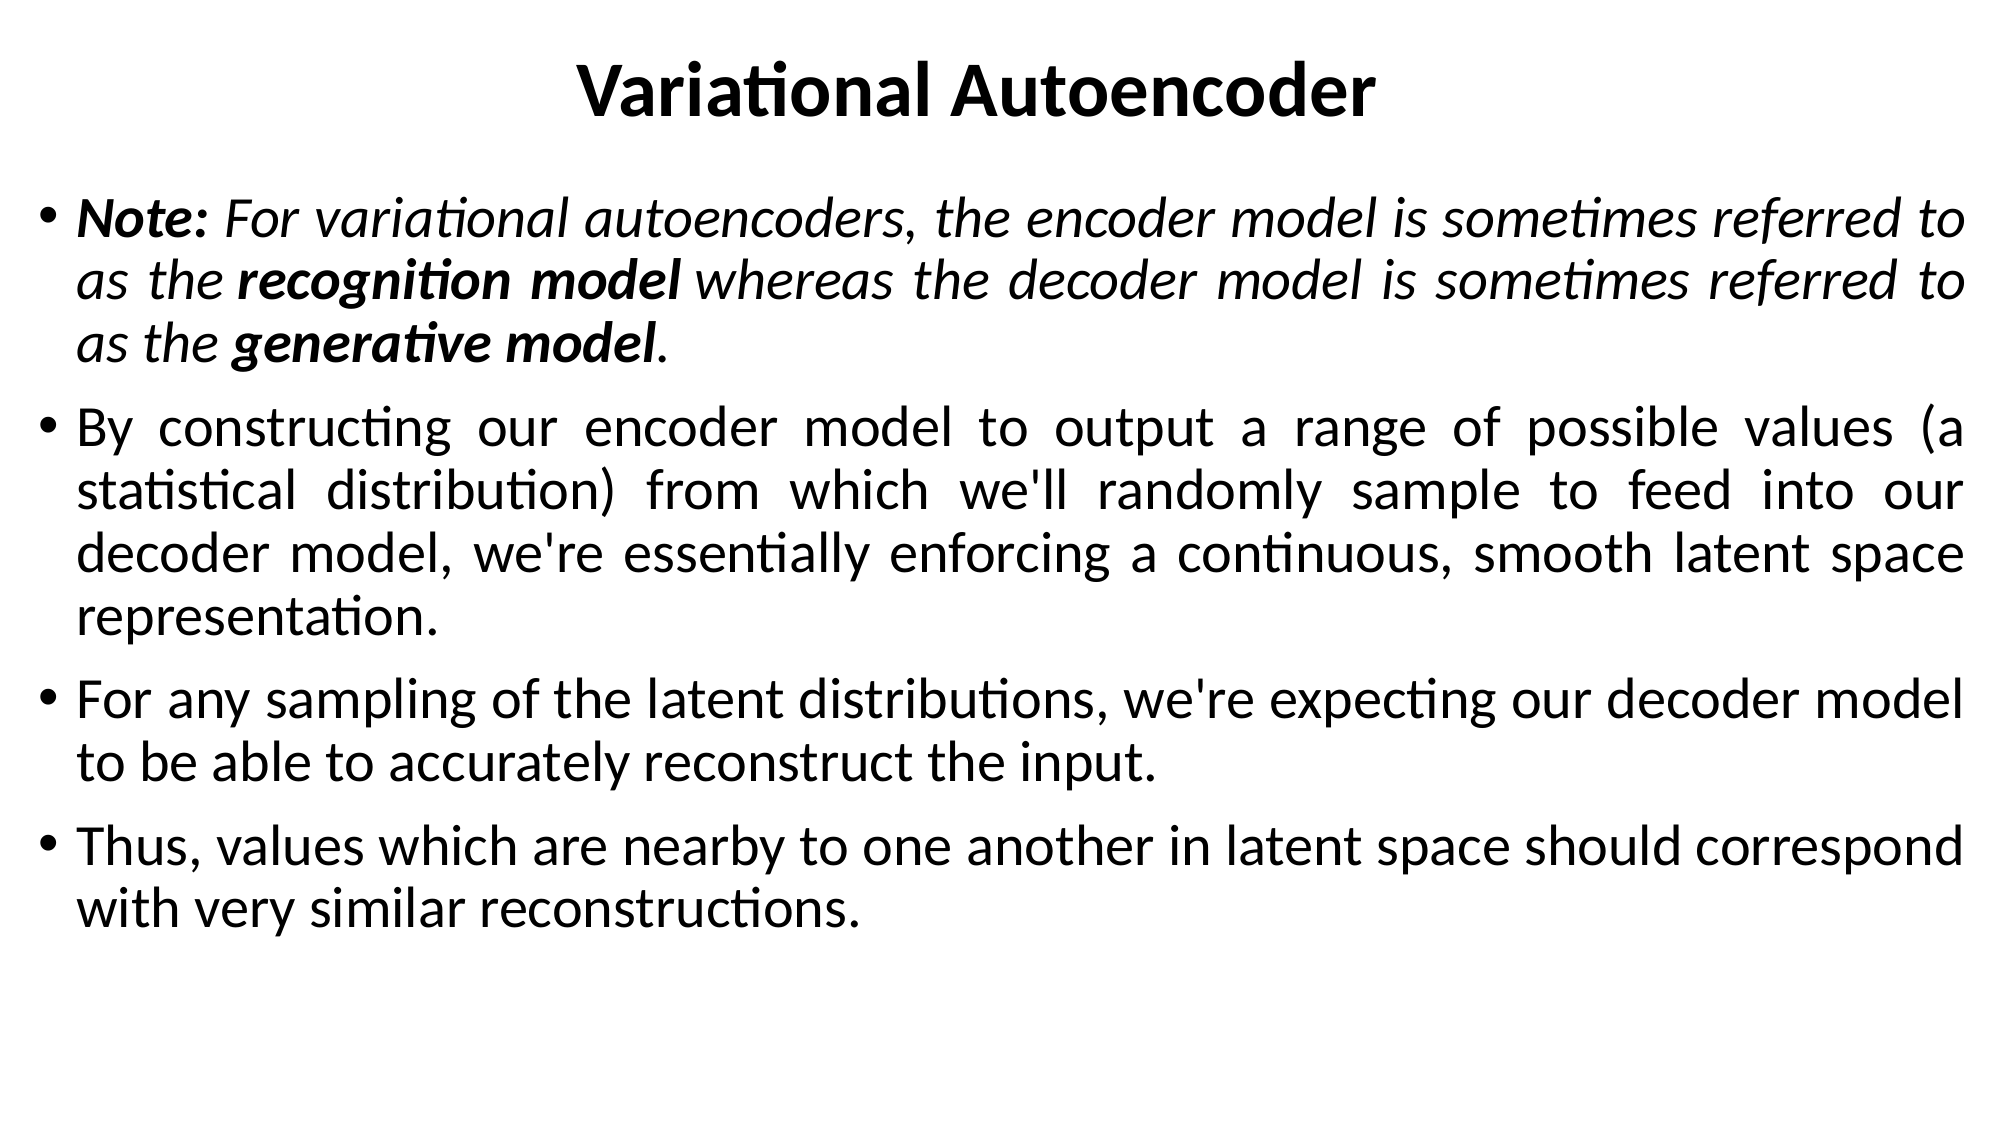

# Variational Autoencoder
Note: For variational autoencoders, the encoder model is sometimes referred to as the recognition model whereas the decoder model is sometimes referred to as the generative model.
By constructing our encoder model to output a range of possible values (a statistical distribution) from which we'll randomly sample to feed into our decoder model, we're essentially enforcing a continuous, smooth latent space representation.
For any sampling of the latent distributions, we're expecting our decoder model to be able to accurately reconstruct the input.
Thus, values which are nearby to one another in latent space should correspond with very similar reconstructions.